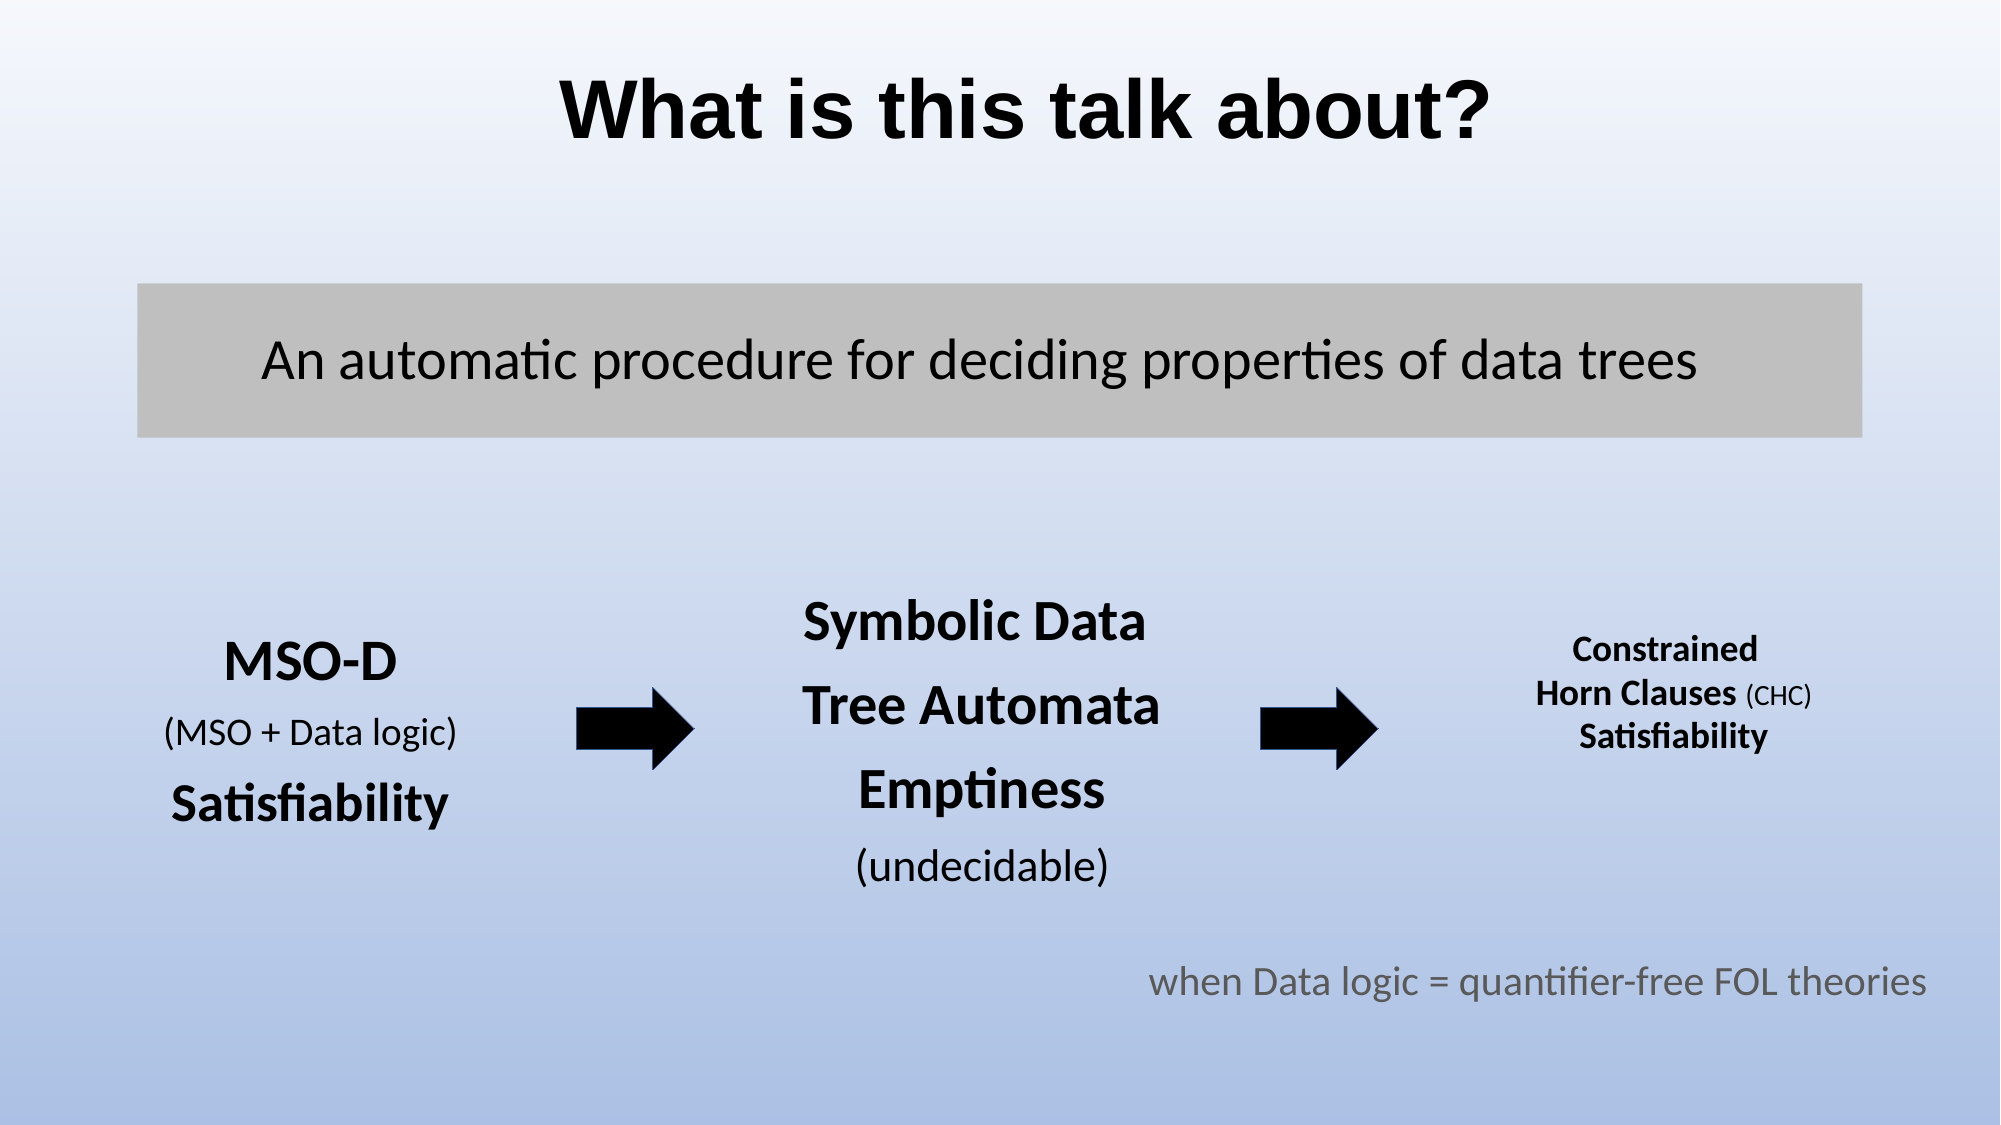

# What is this talk about?

An automatic procedure for deciding properties of data trees
Symbolic Data
Tree Automata
Emptiness
(undecidable)
MSO-D
(MSO + Data logic)
Satisfiability

Constrained
Horn Clauses (CHC)
Satisfiability

when Data logic = quantifier-free FOL theories